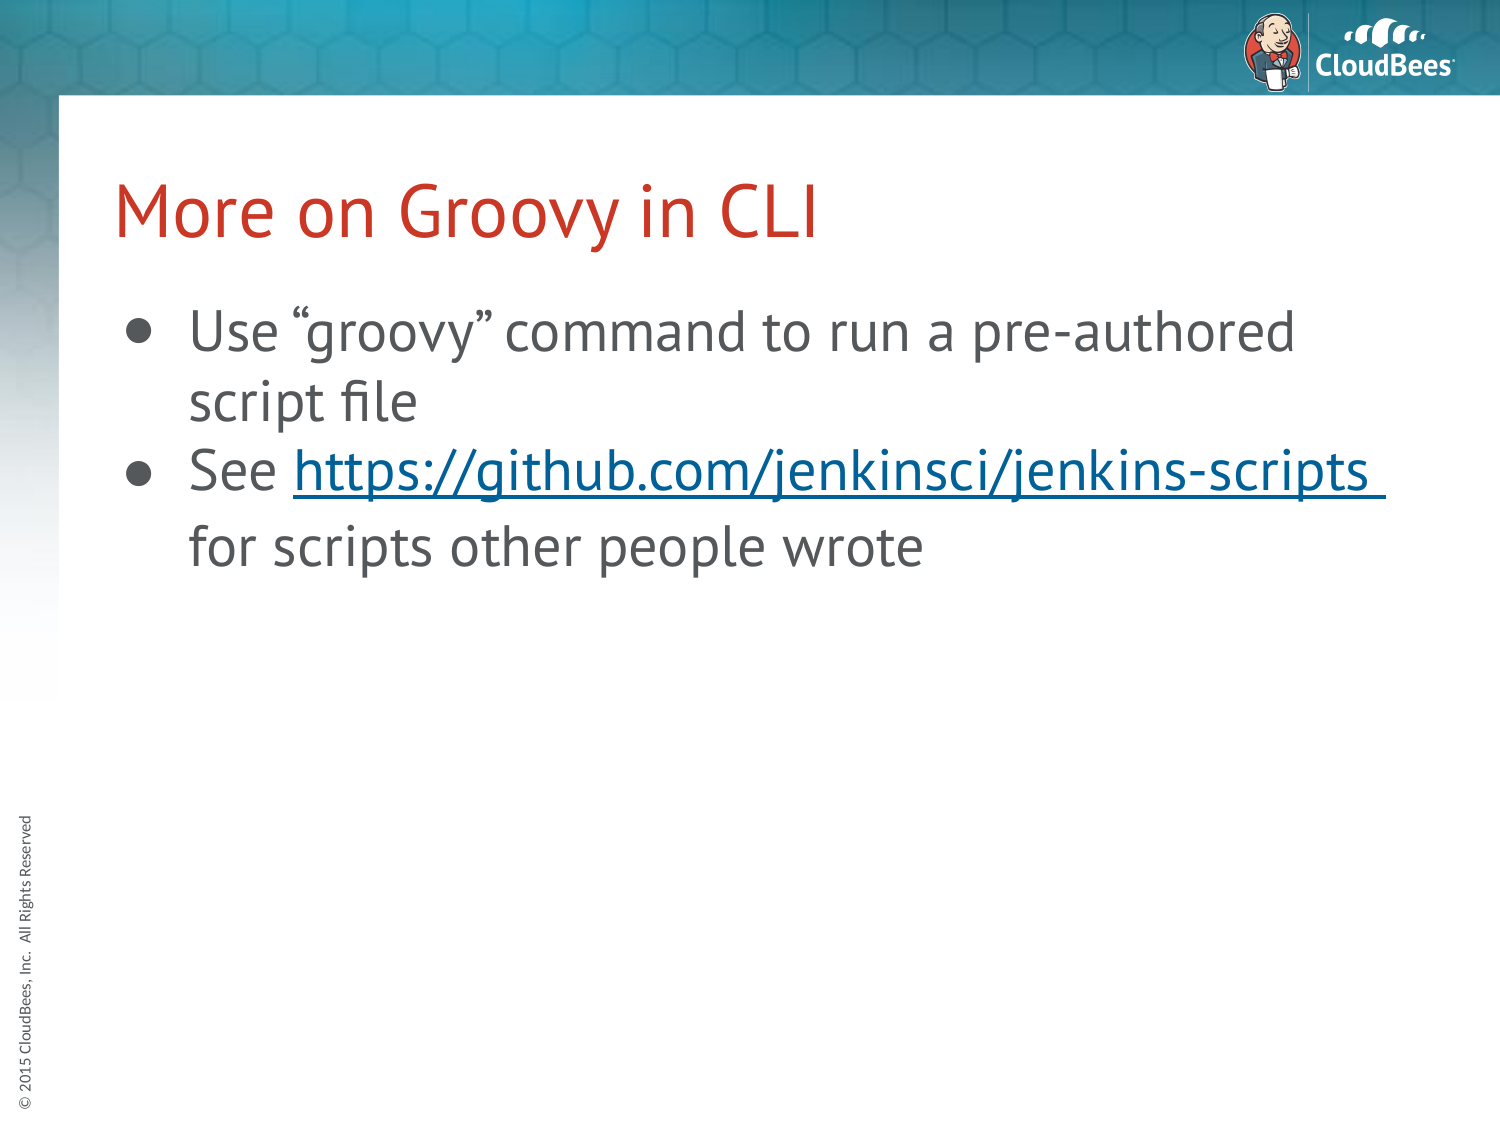

# More on Groovy in CLI
Use “groovy” command to run a pre-authored script file
See https://github.com/jenkinsci/jenkins-scripts for scripts other people wrote